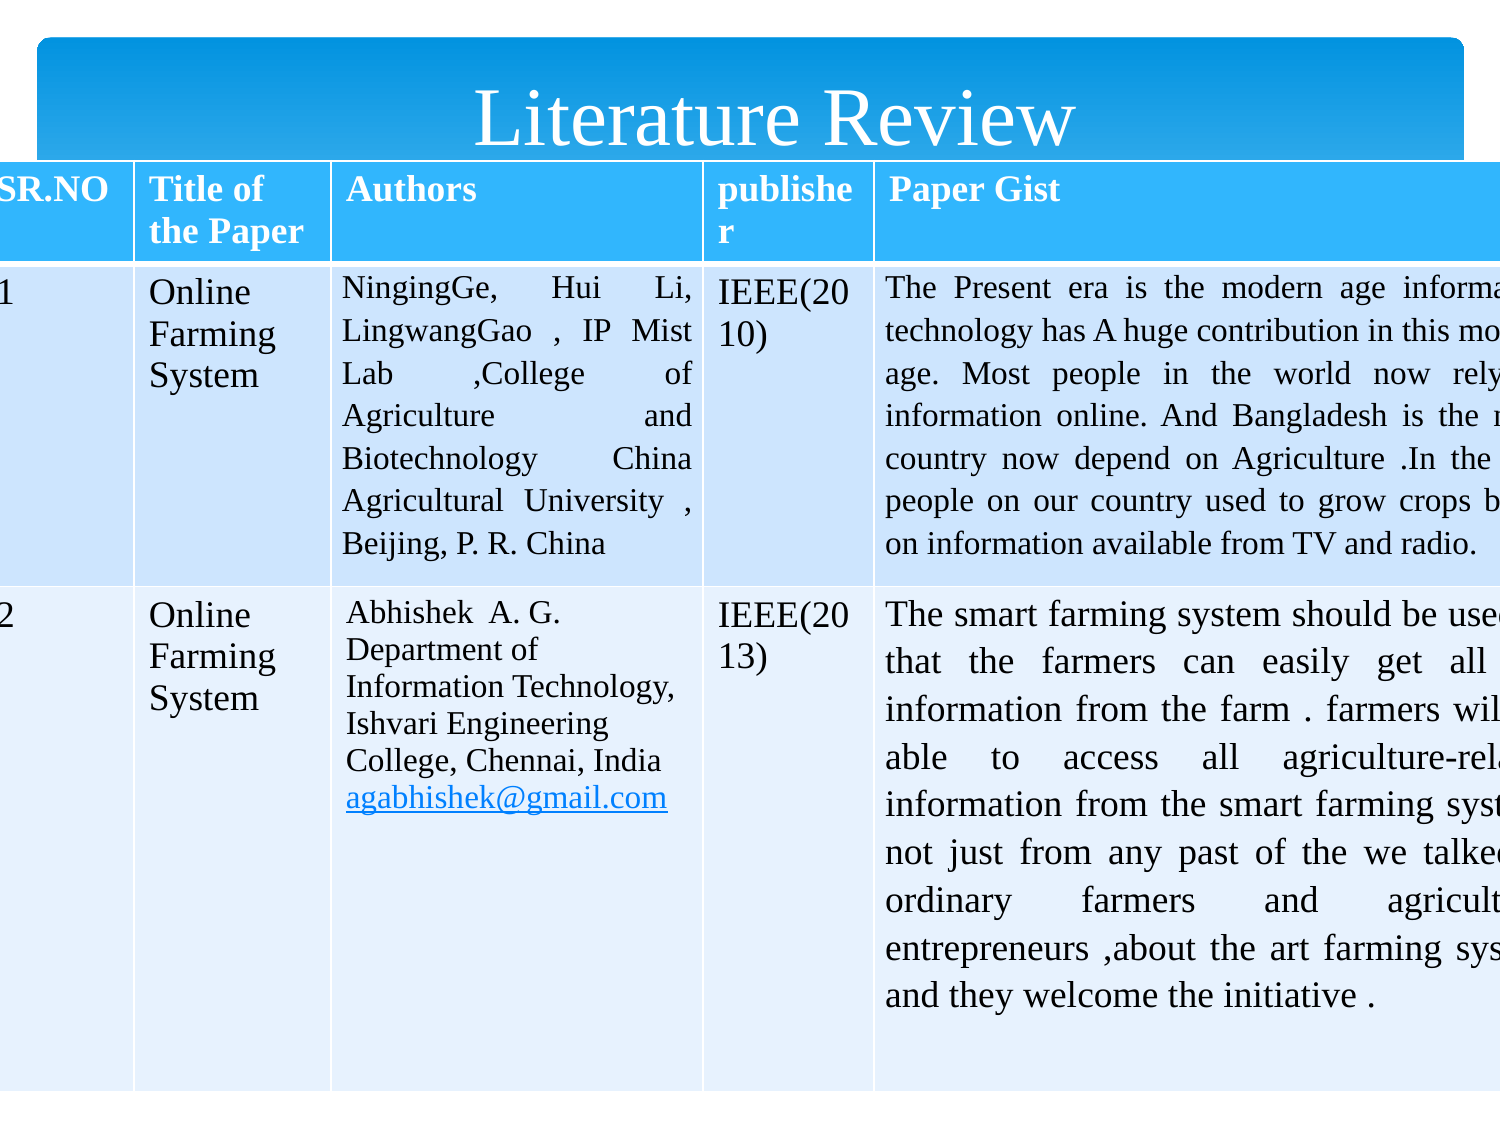

# Literature Review
| SR.NO | Title of the Paper | Authors | publisher | Paper Gist |
| --- | --- | --- | --- | --- |
| 1 | Online Farming System | NingingGe, Hui Li, LingwangGao , IP Mist Lab ,College of Agriculture and Biotechnology China Agricultural University , Beijing, P. R. China | IEEE(2010) | The Present era is the modern age information technology has A huge contribution in this modern age. Most people in the world now rely on information online. And Bangladesh is the main country now depend on Agriculture .In the past people on our country used to grow crops based on information available from TV and radio. |
| 2 | Online Farming System | Abhishek A. G. Department of Information Technology, Ishvari Engineering College, Chennai, India agabhishek@gmail.com | IEEE(2013) | The smart farming system should be used so that the farmers can easily get all the information from the farm . farmers will be able to access all agriculture-related information from the smart farming system, not just from any past of the we talked to ordinary farmers and agricultural entrepreneurs ,about the art farming system and they welcome the initiative . |